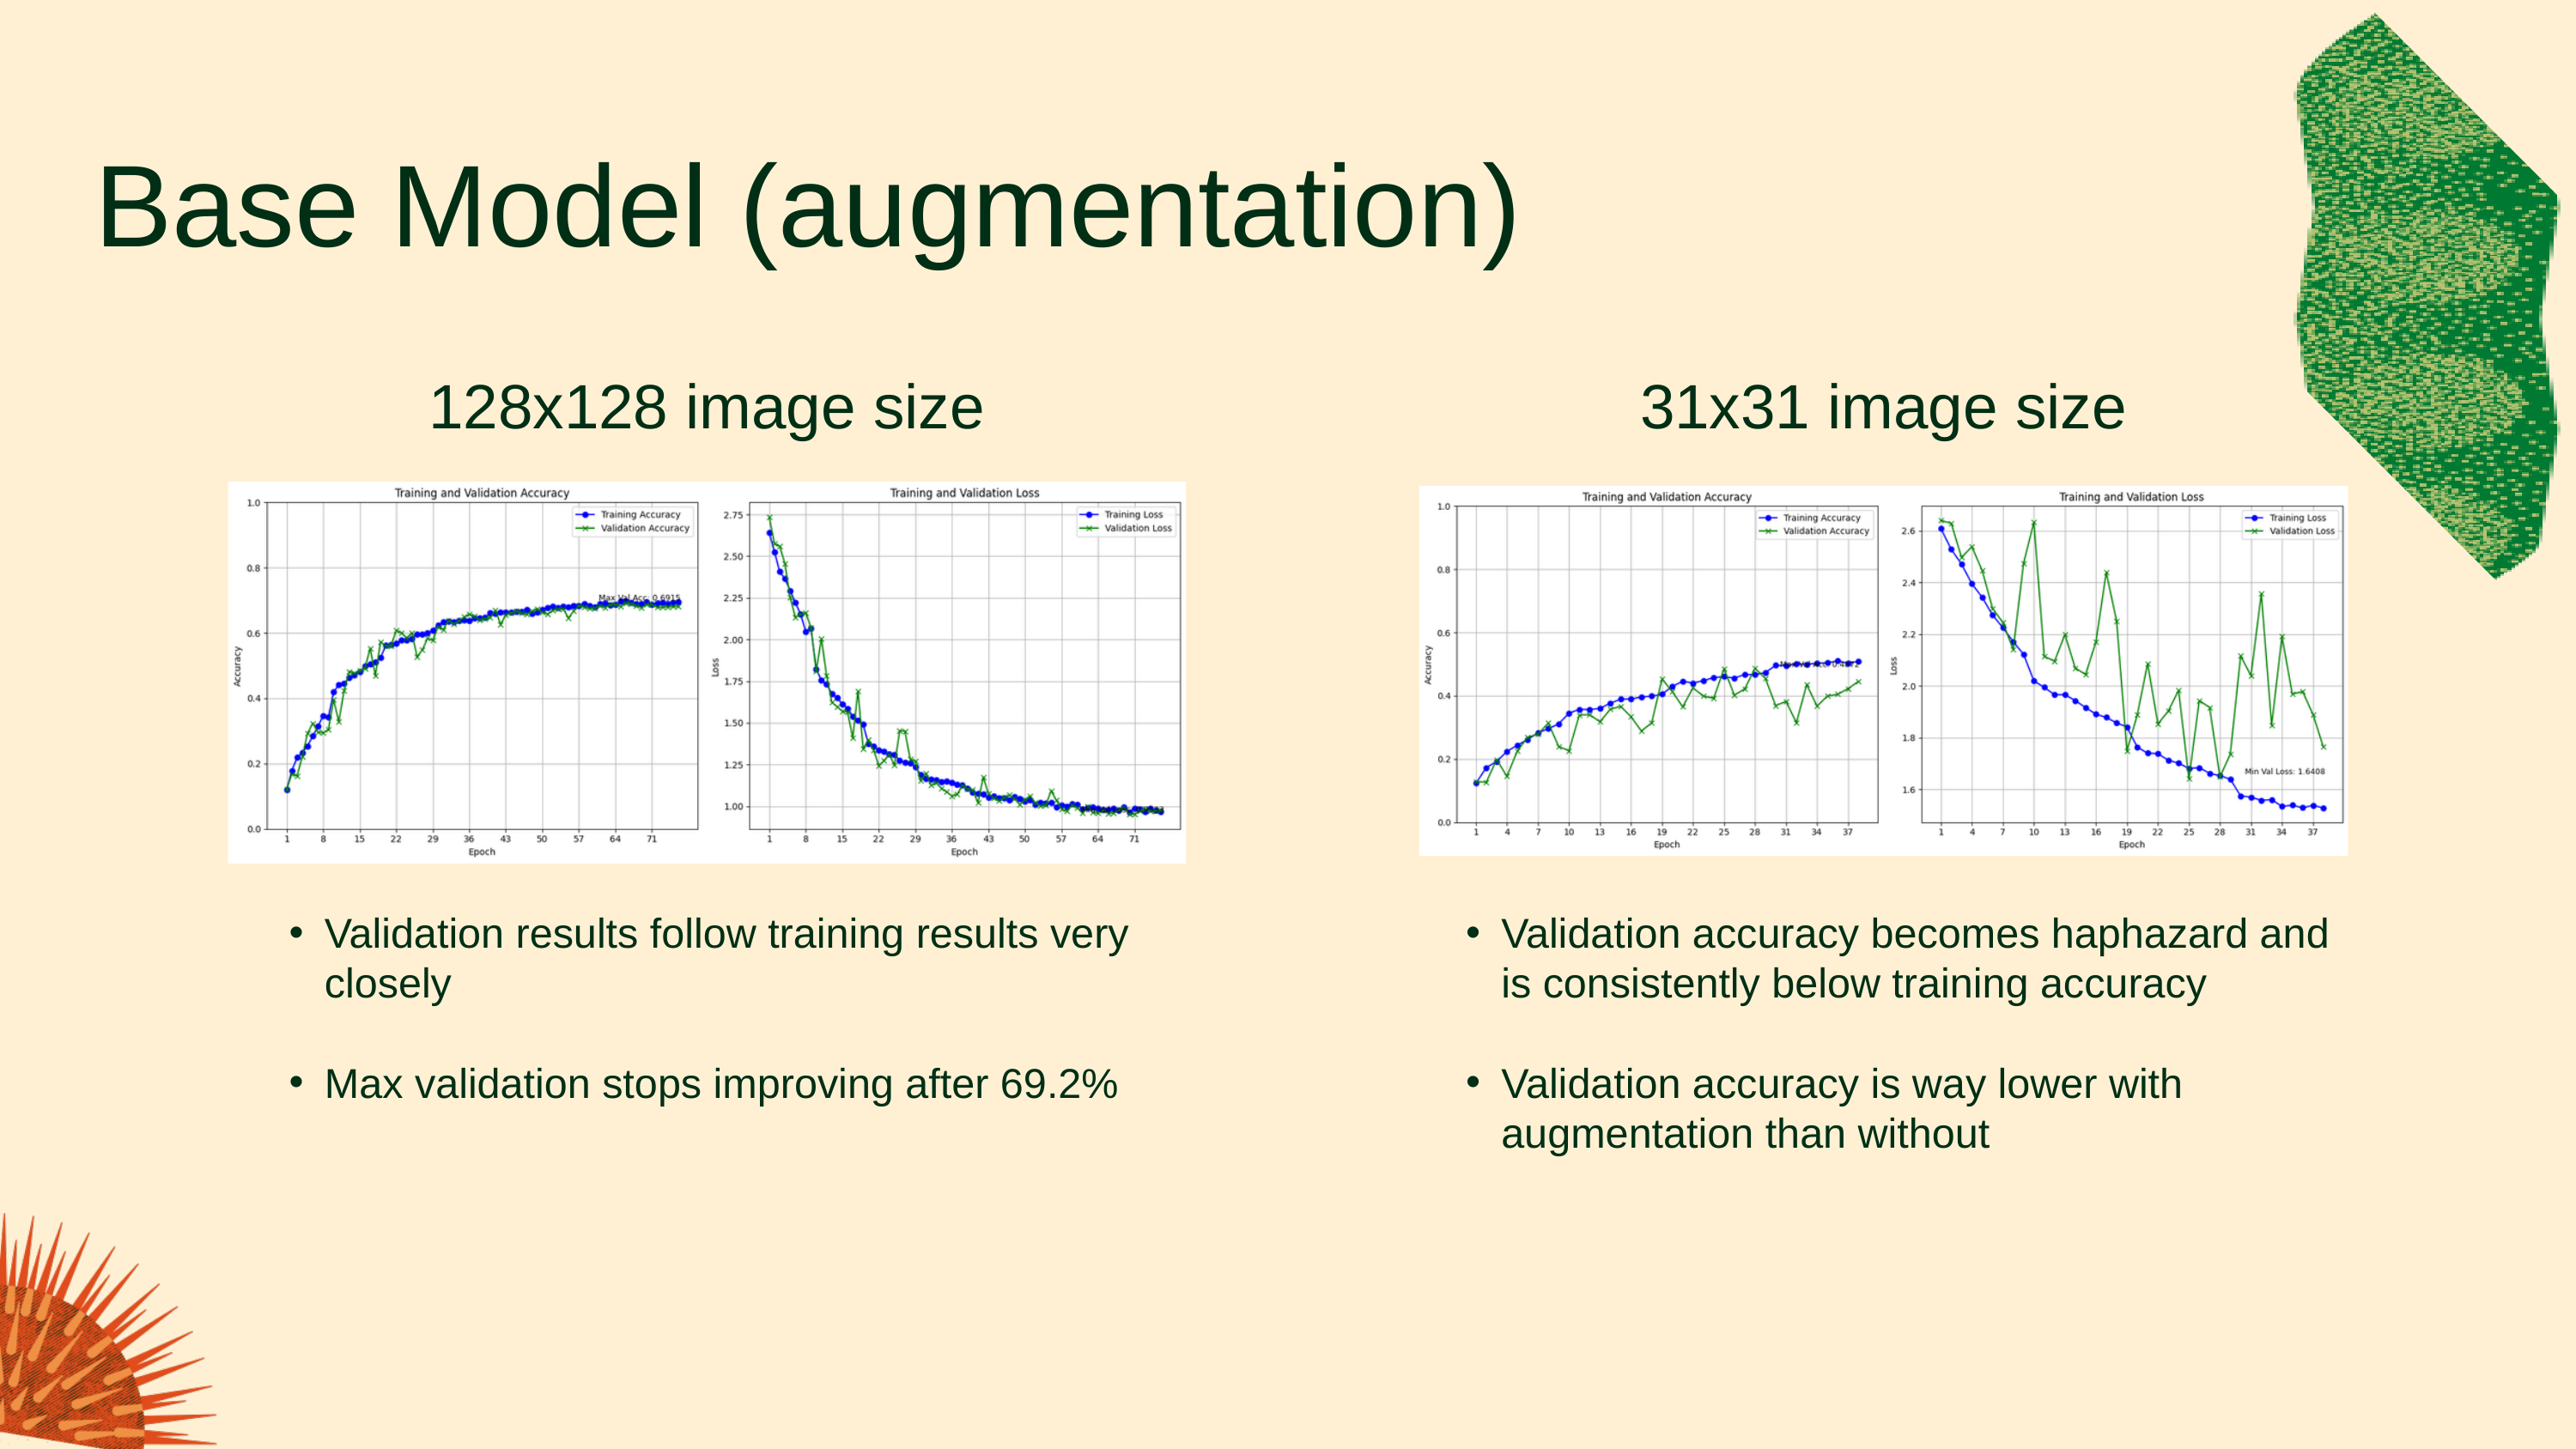

Base Model (augmentation)
128x128 image size
31x31 image size

Validation results follow training results very closely

Max validation stops improving after 69.2%
Validation accuracy becomes haphazard and is consistently below training accuracy

Validation accuracy is way lower with augmentation than without